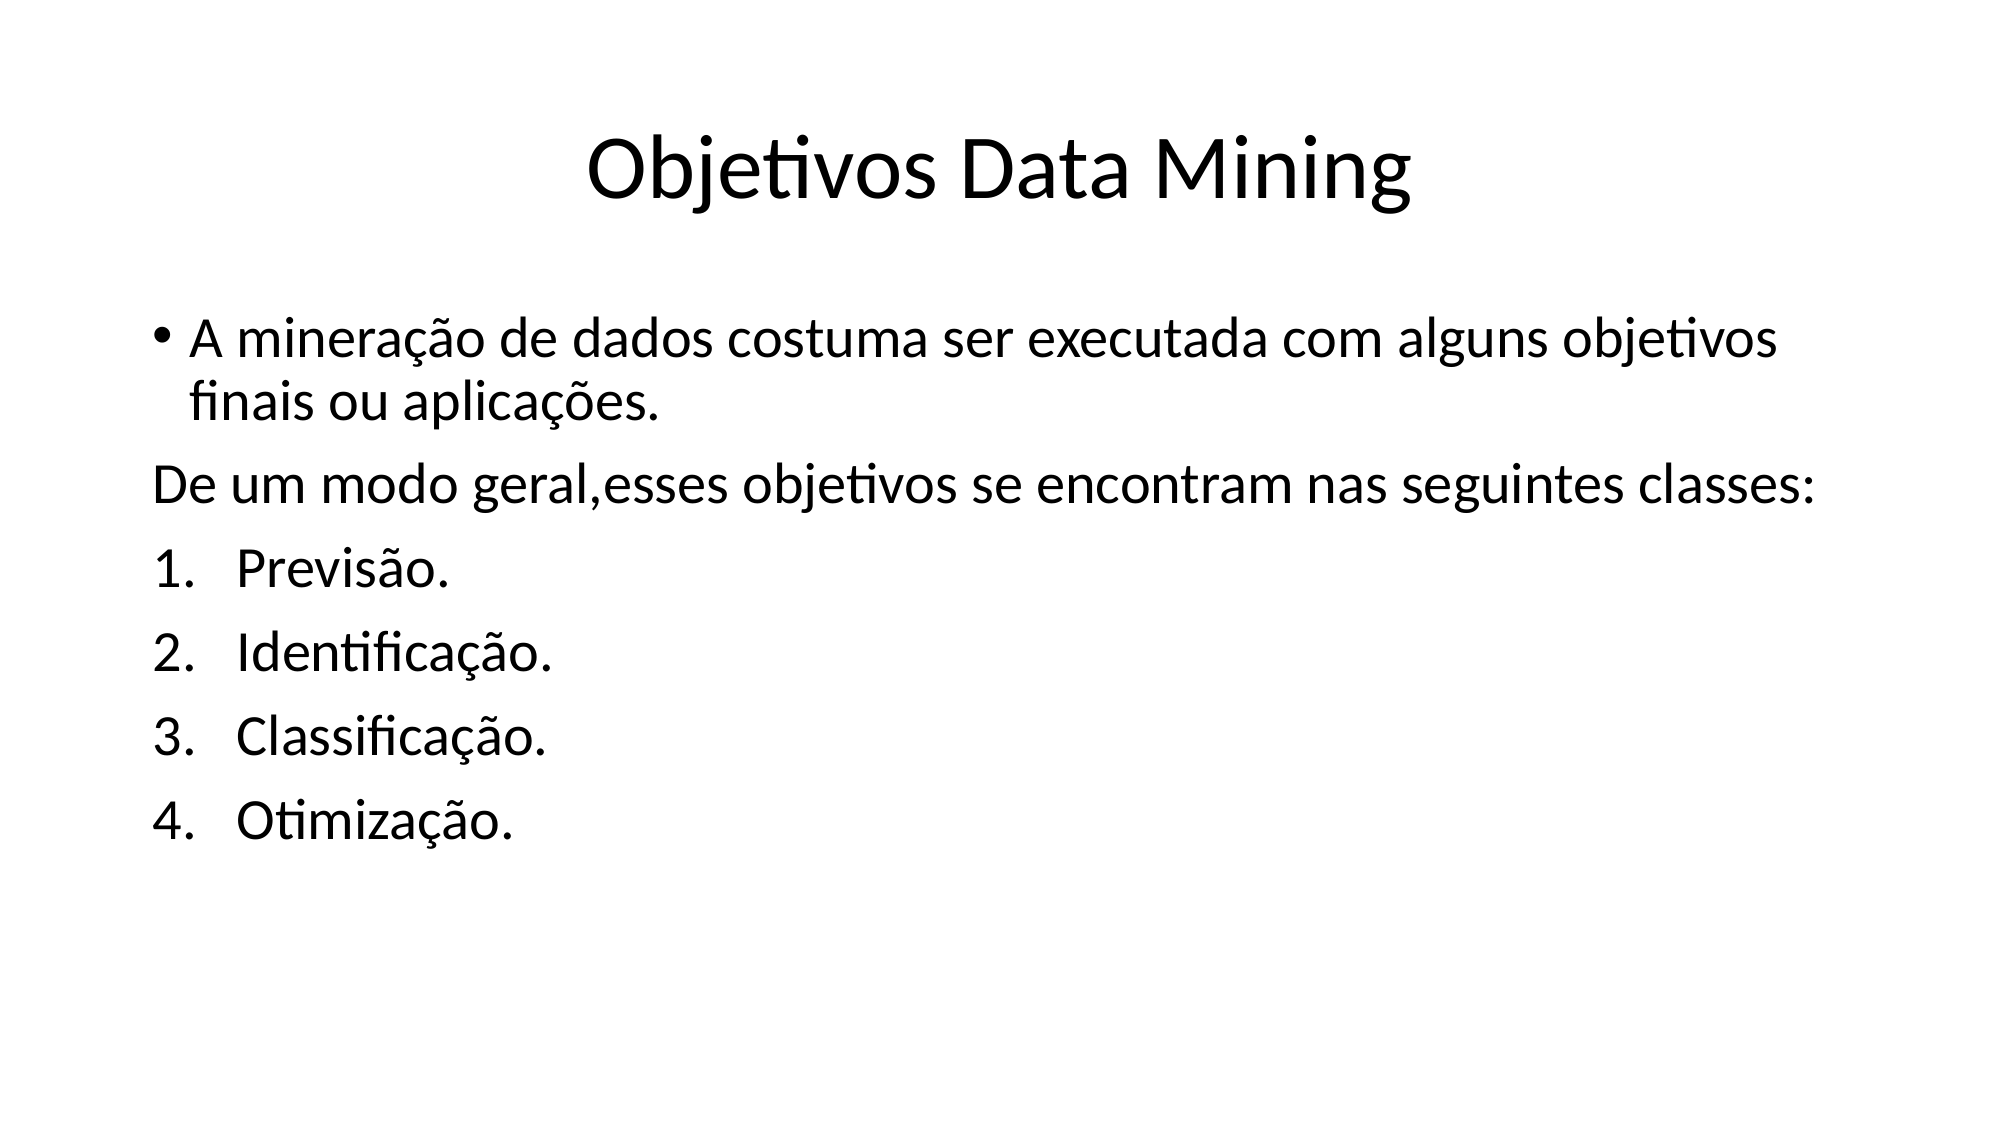

# Objetivos Data Mining
A mineração de dados costuma ser executada com alguns objetivos finais ou aplicações.
De um modo geral,esses objetivos se encontram nas seguintes classes:
Previsão.
Identificação.
Classificação.
Otimização.